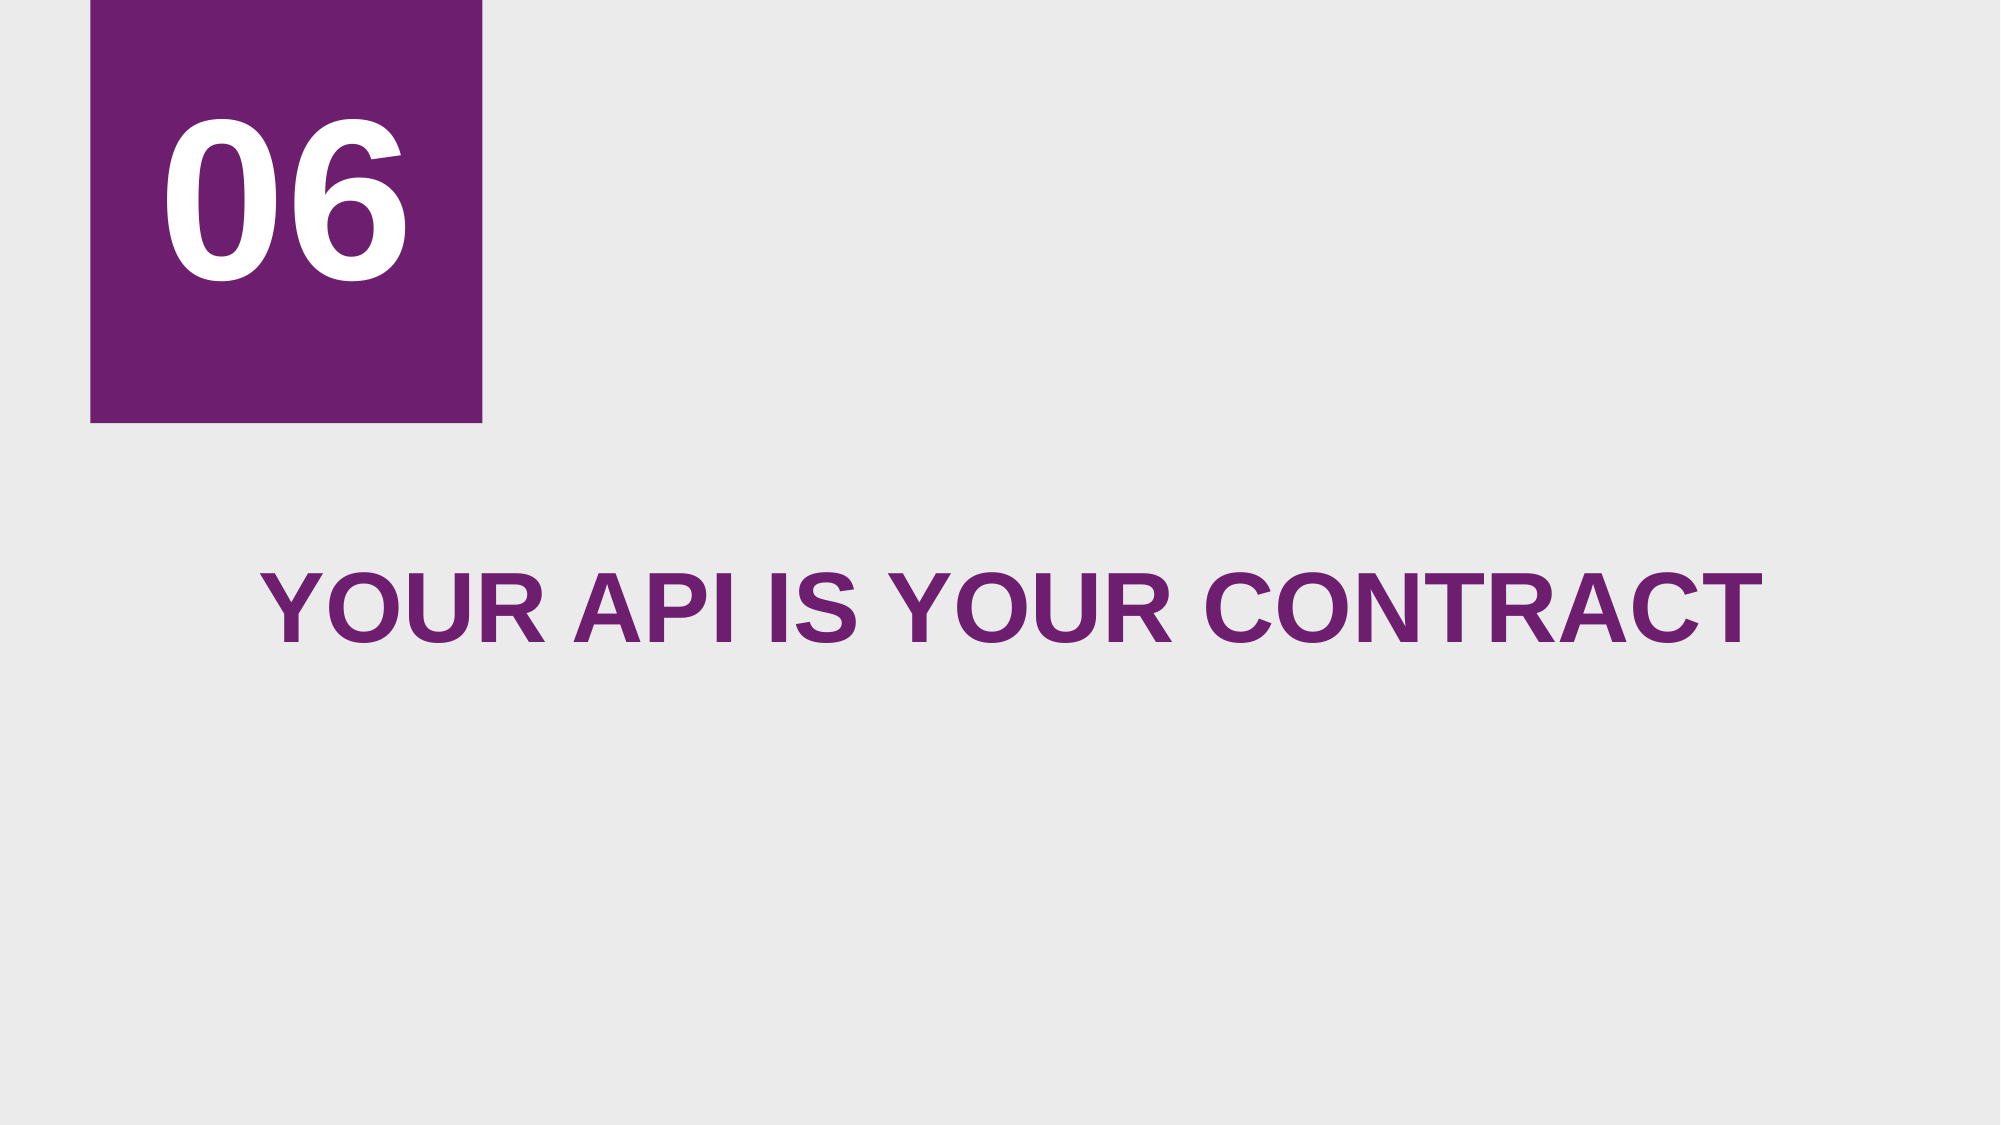

06
# YOUR API IS YOUR CONTRACT